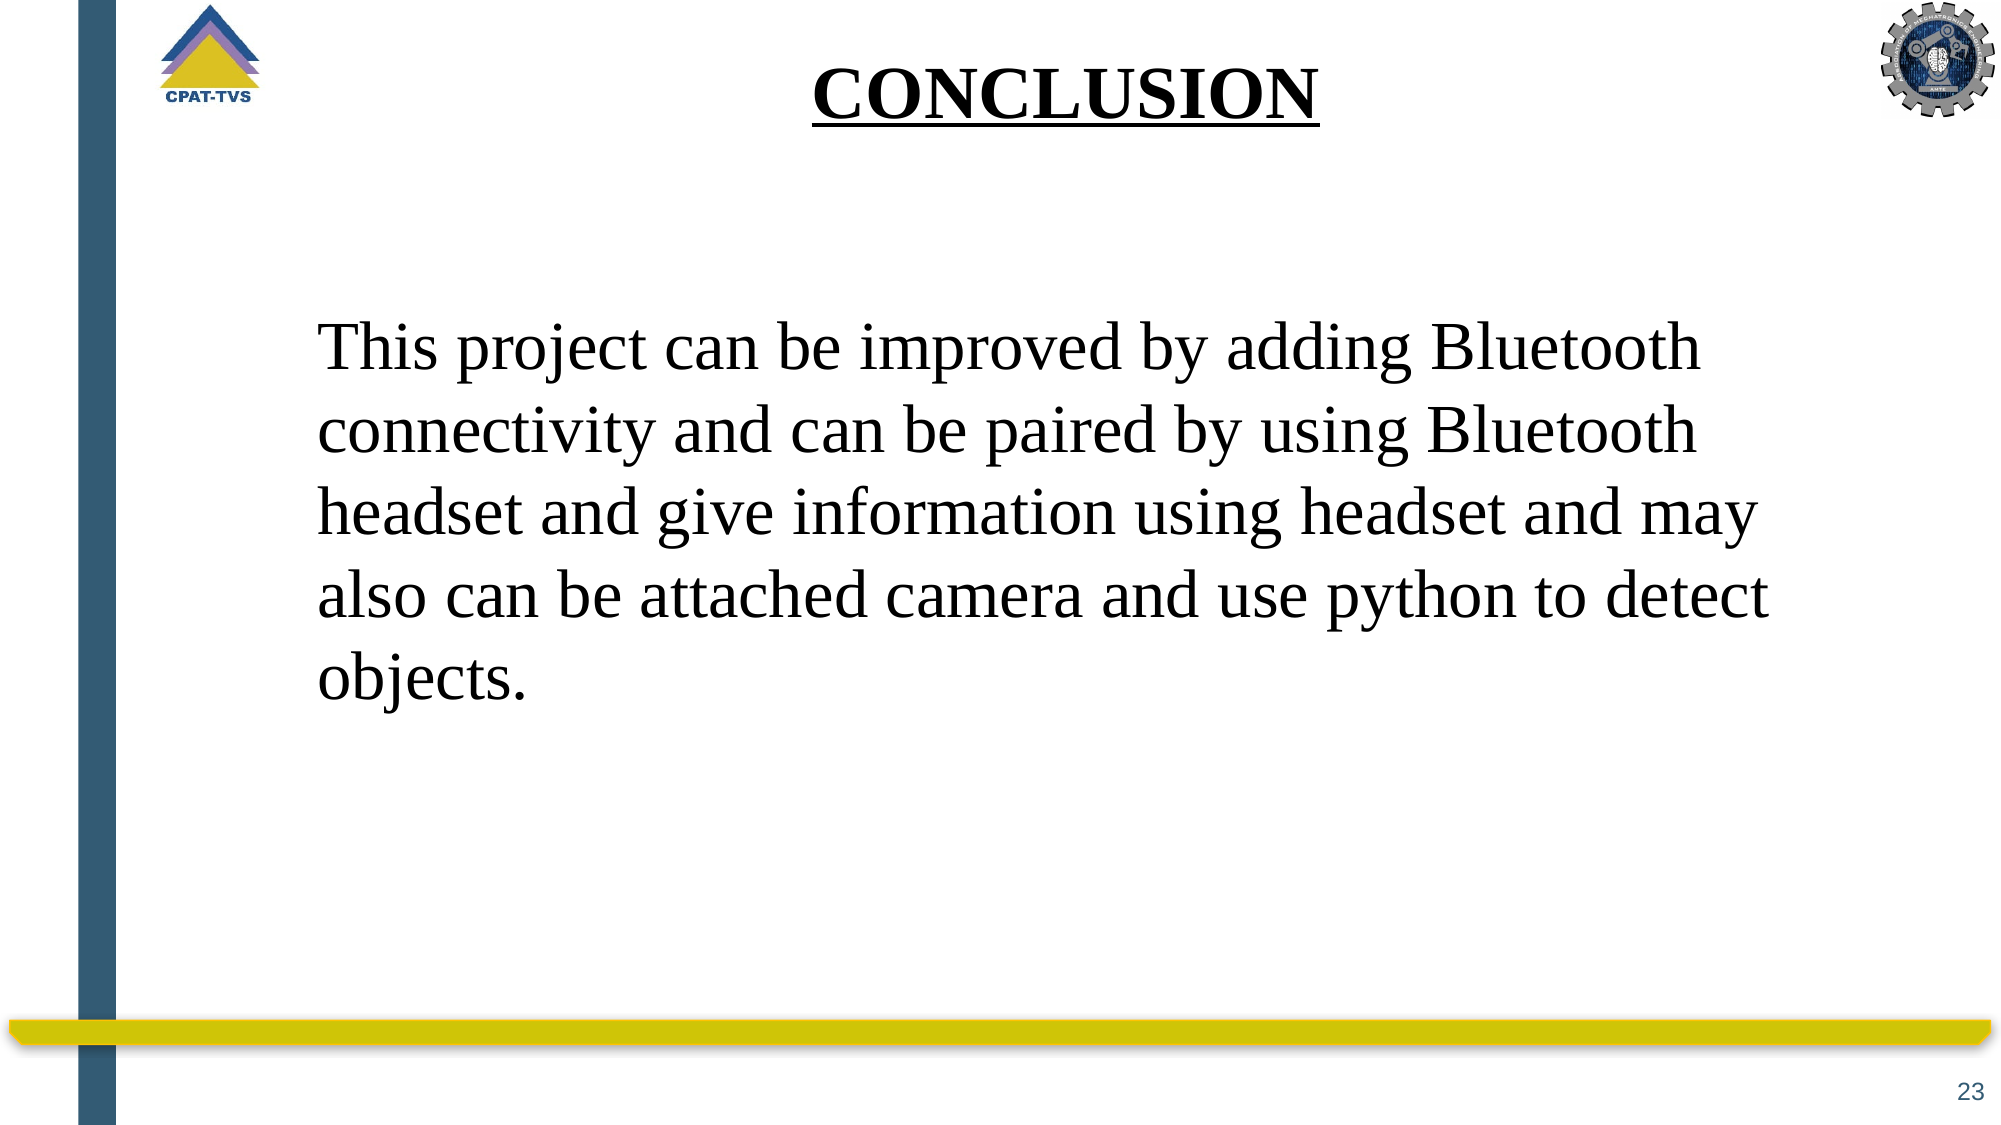

# CONCLUSION

This project can be improved by adding Bluetooth connectivity and can be paired by using Bluetooth headset and give information using headset and may also can be attached camera and use python to detect objects.
23